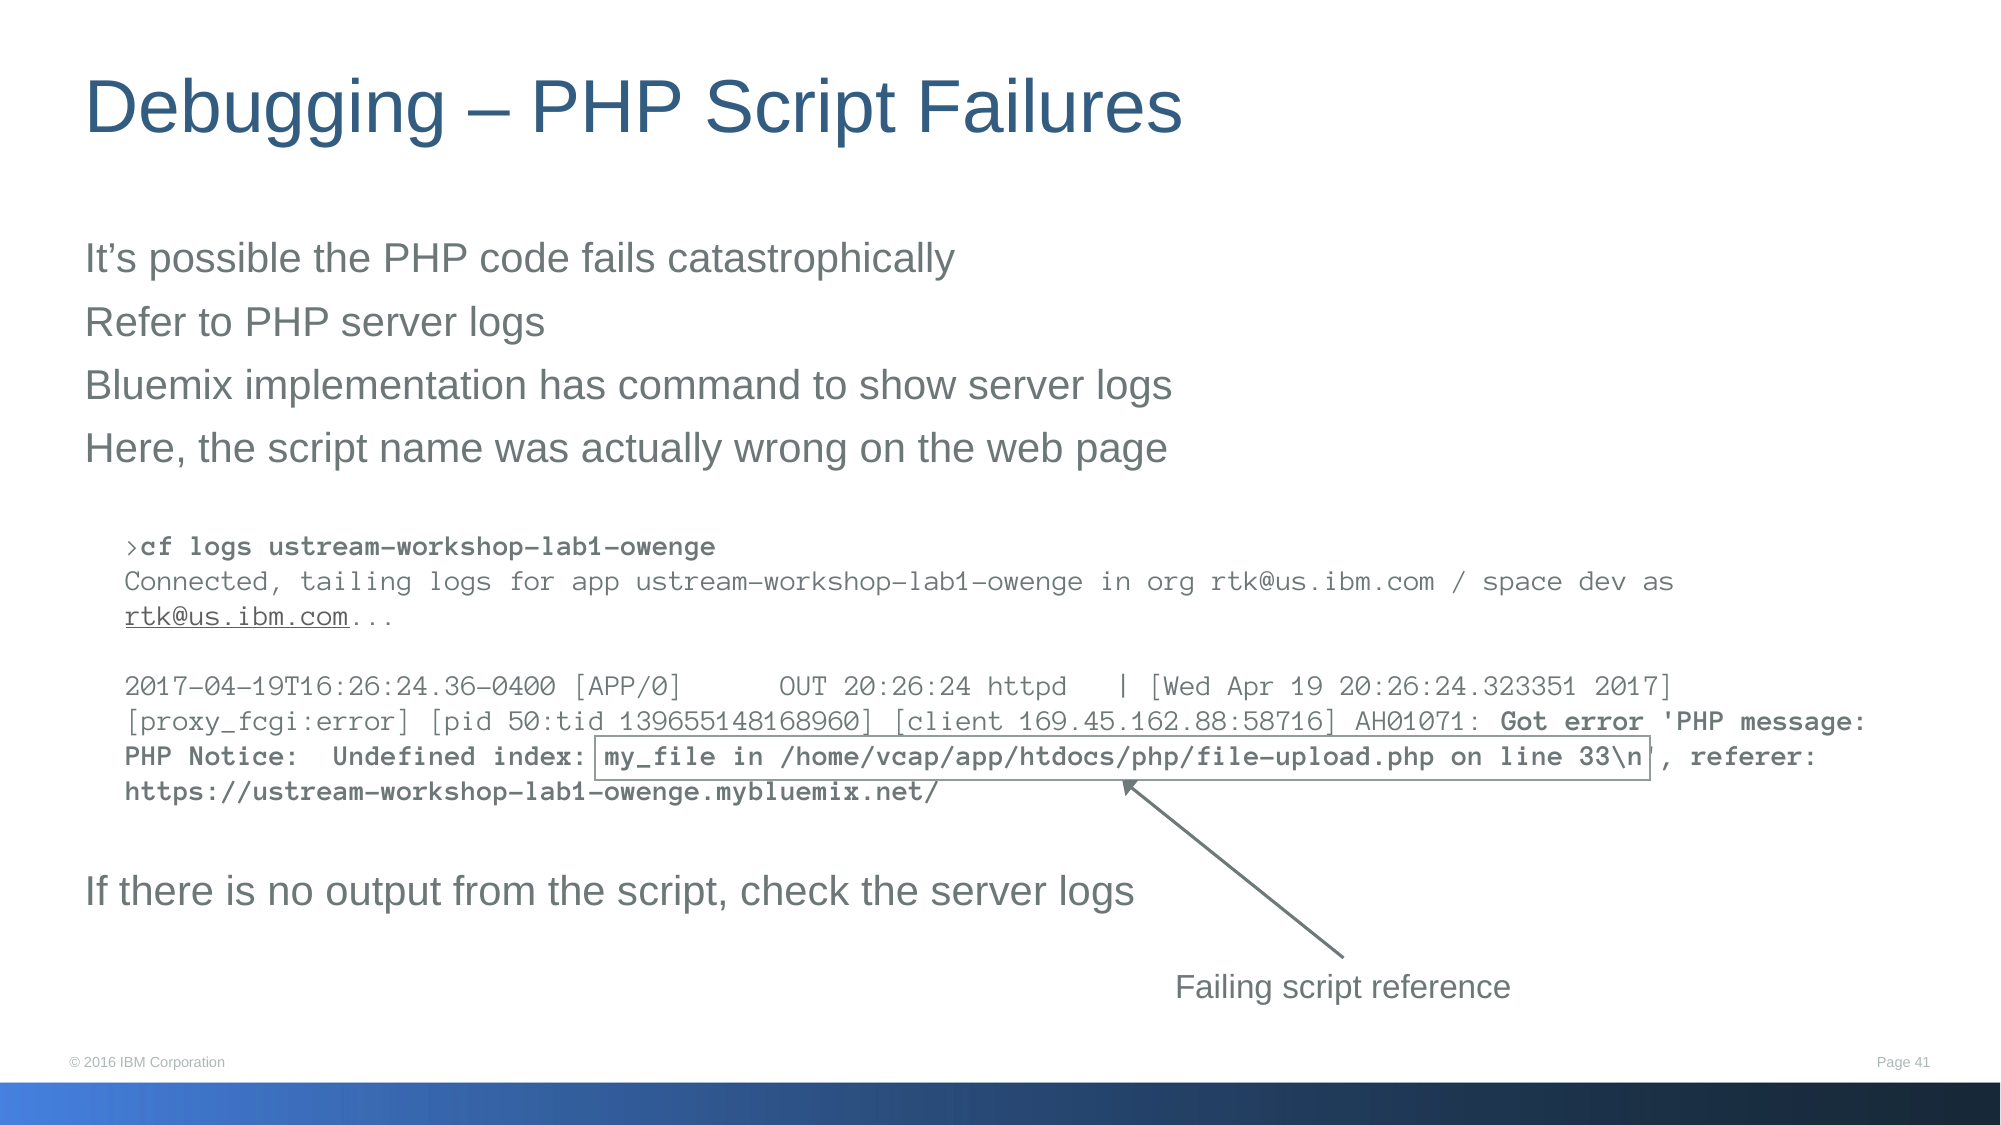

# Debugging – PHP Script Failures
It’s possible the PHP code fails catastrophically
Refer to PHP server logs
Bluemix implementation has command to show server logs
Here, the script name was actually wrong on the web page

If there is no output from the script, check the server logs

>cf logs ustream-workshop-lab1-owenge
Connected, tailing logs for app ustream-workshop-lab1-owenge in org rtk@us.ibm.com / space dev as rtk@us.ibm.com...

2017-04-19T16:26:24.36-0400 [APP/0]      OUT 20:26:24 httpd   | [Wed Apr 19 20:26:24.323351 2017] [proxy_fcgi:error] [pid 50:tid 139655148168960] [client 169.45.162.88:58716] AH01071: Got error 'PHP message: PHP Notice:  Undefined index: my_file in /home/vcap/app/htdocs/php/file-upload.php on line 33\n', referer: https://ustream-workshop-lab1-owenge.mybluemix.net/

Failing script reference